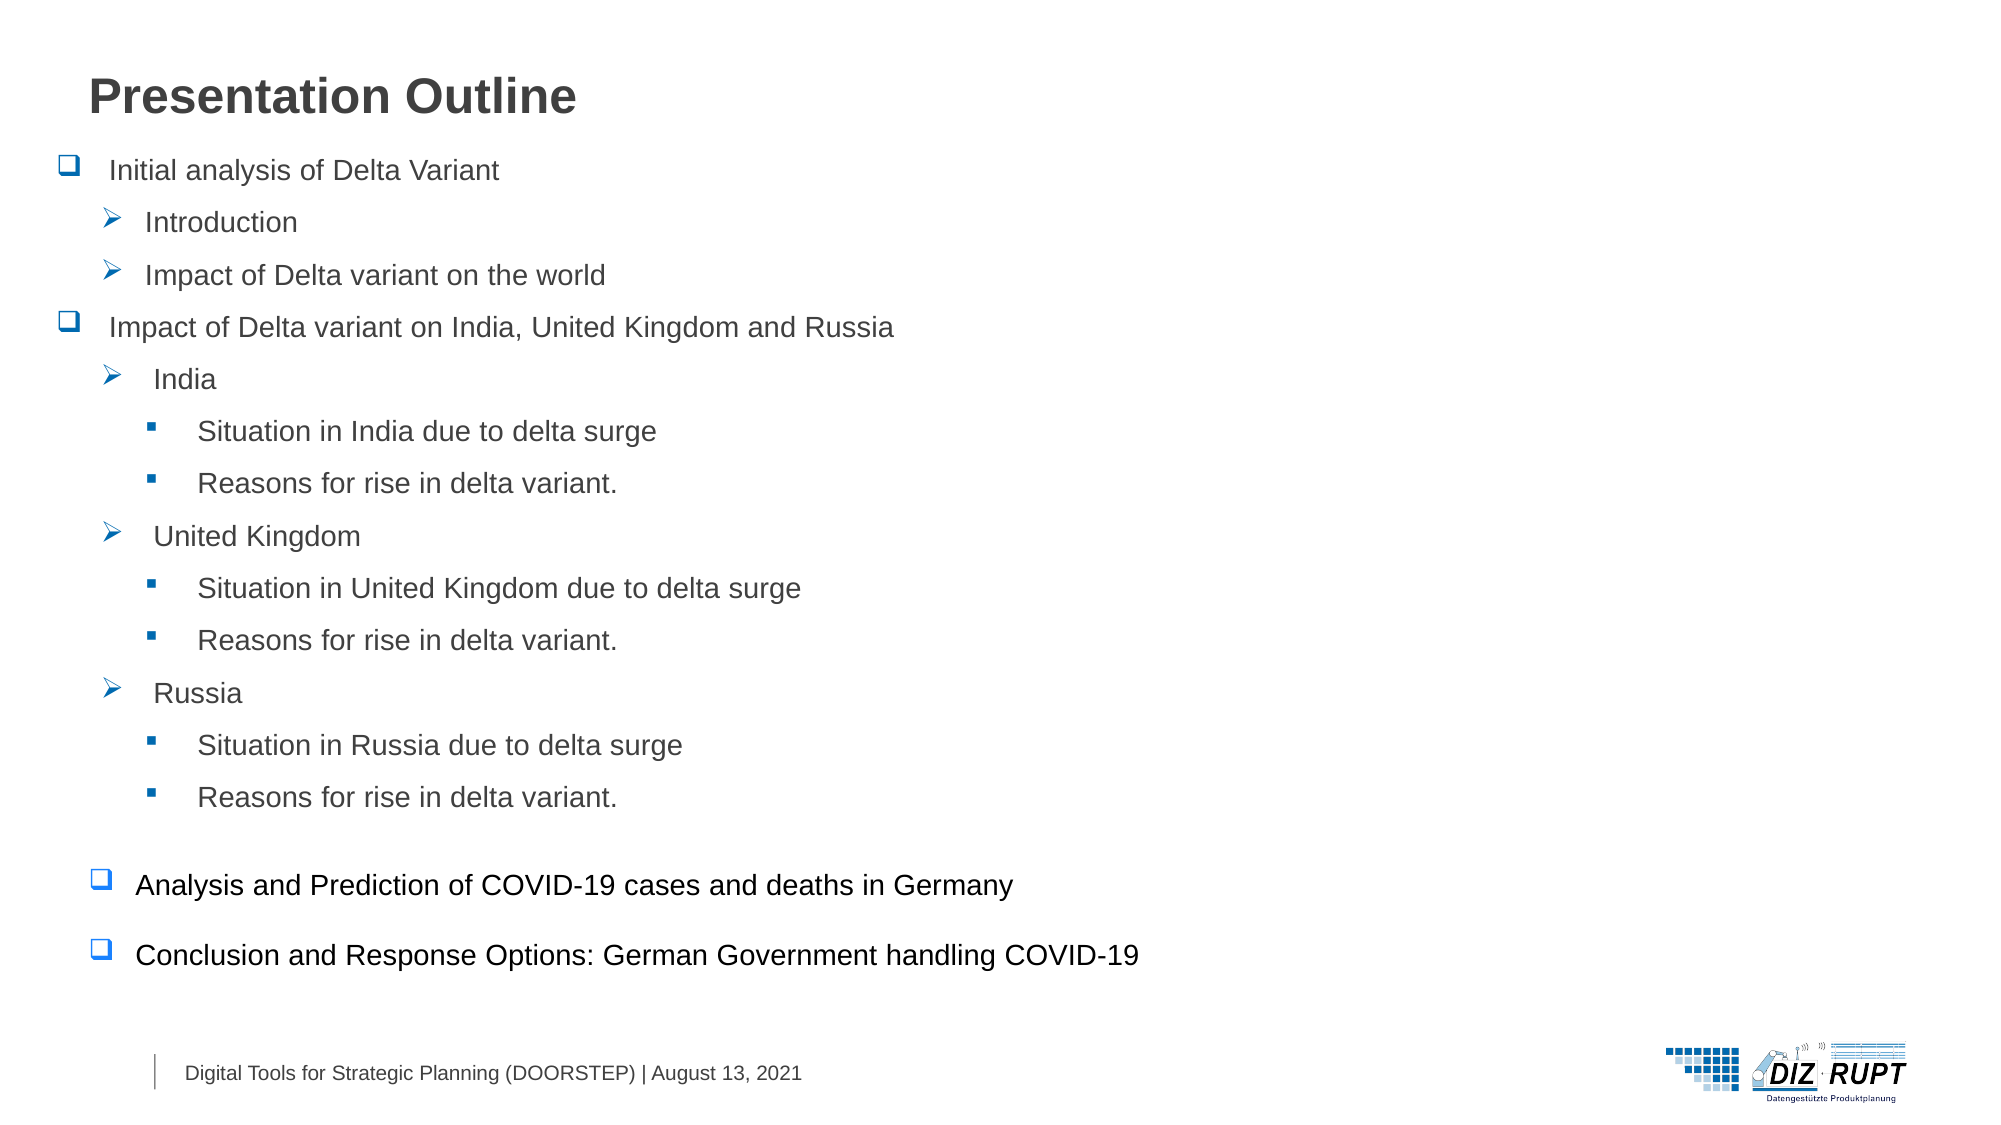

# Presentation Outline
 Initial analysis of Delta Variant
Introduction
Impact of Delta variant on the world
 Impact of Delta variant on India, United Kingdom and Russia
 India
 Situation in India due to delta surge
 Reasons for rise in delta variant.
 United Kingdom
 Situation in United Kingdom due to delta surge
 Reasons for rise in delta variant.
 Russia
 Situation in Russia due to delta surge
 Reasons for rise in delta variant.

Analysis and Prediction of COVID-19 cases and deaths in Germany

Conclusion and Response Options: German Government handling COVID-19

Digital Tools for Strategic Planning (DOORSTEP) | August 13, 2021